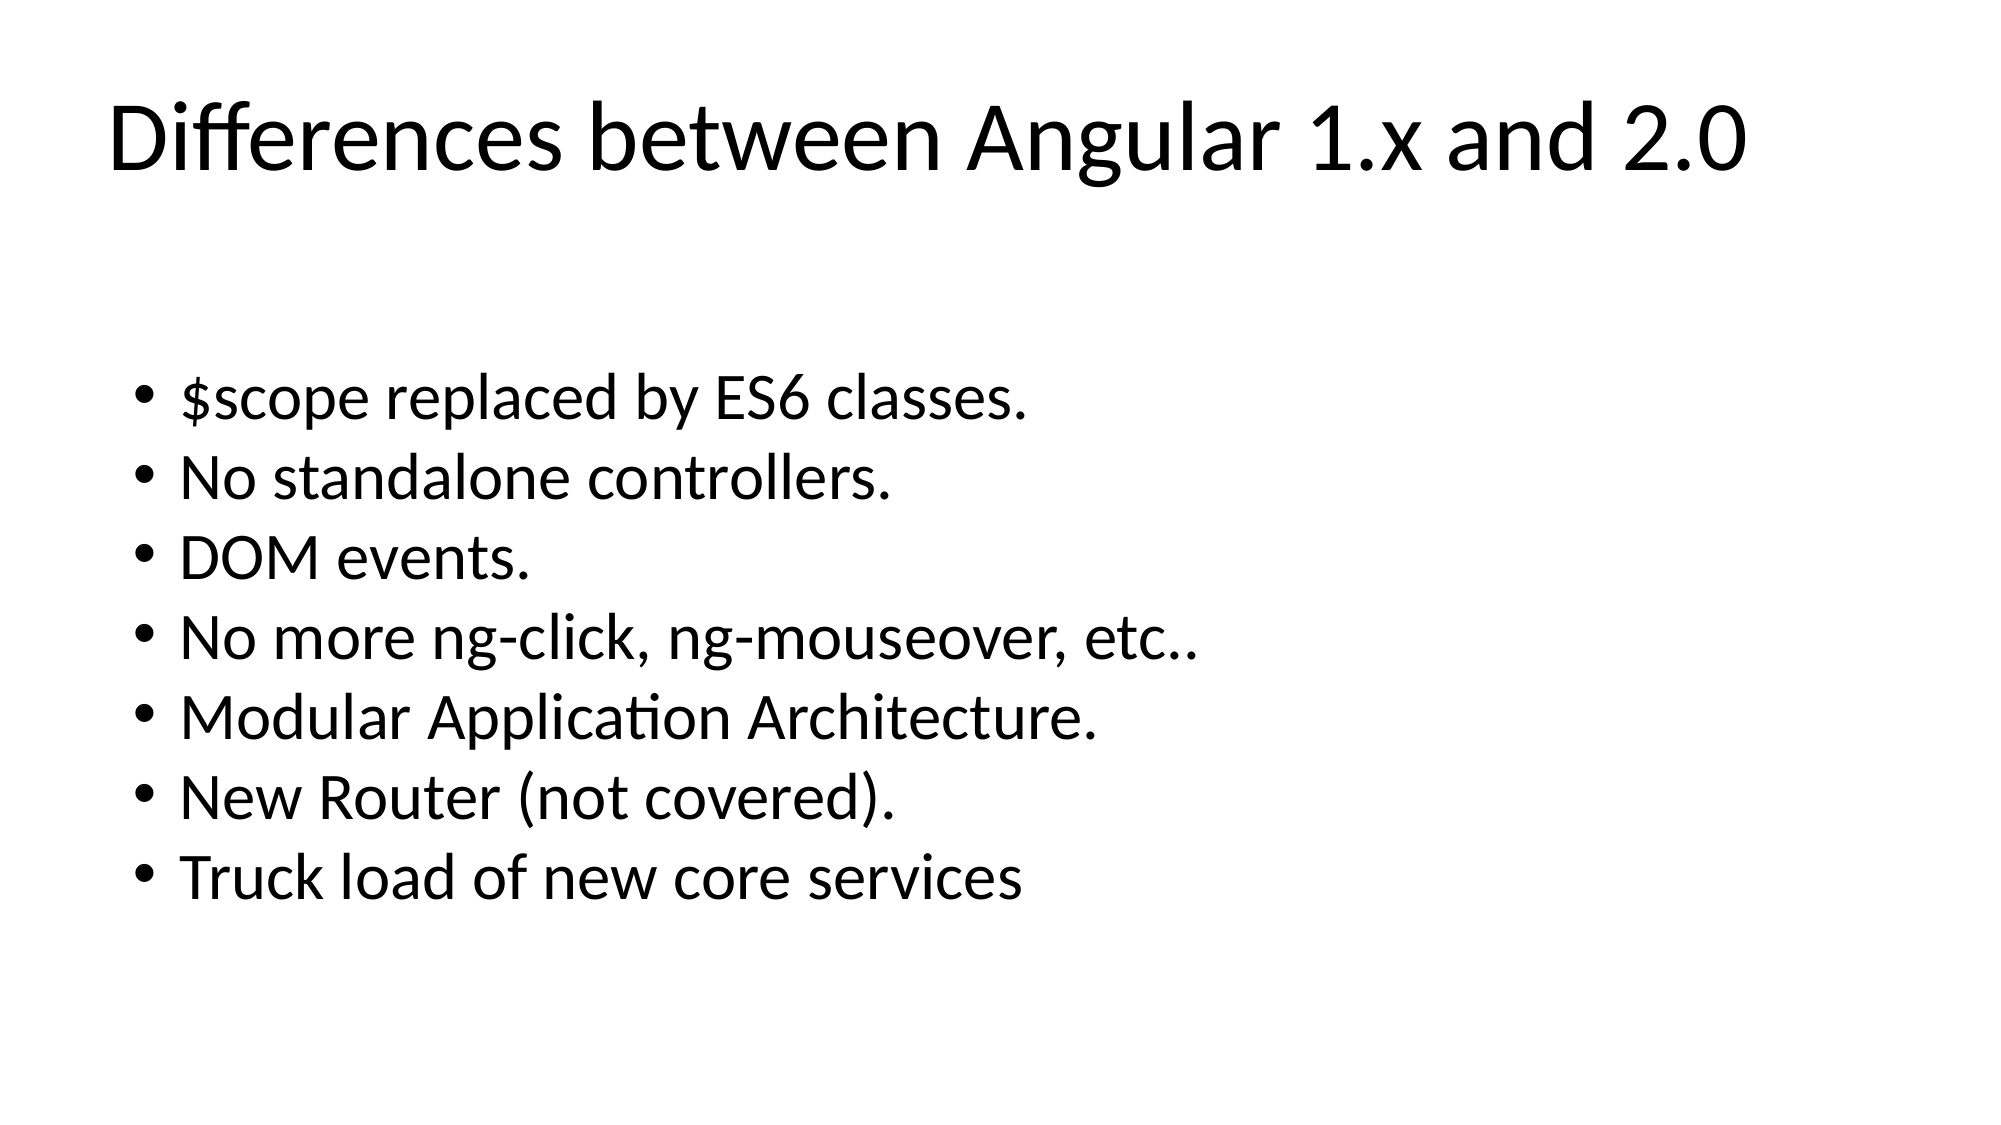

Differences between Angular 1.x and 2.0
$scope replaced by ES6 classes.
No standalone controllers.
DOM events.
No more ng-click, ng-mouseover, etc..
Modular Application Architecture.
New Router (not covered).
Truck load of new core services